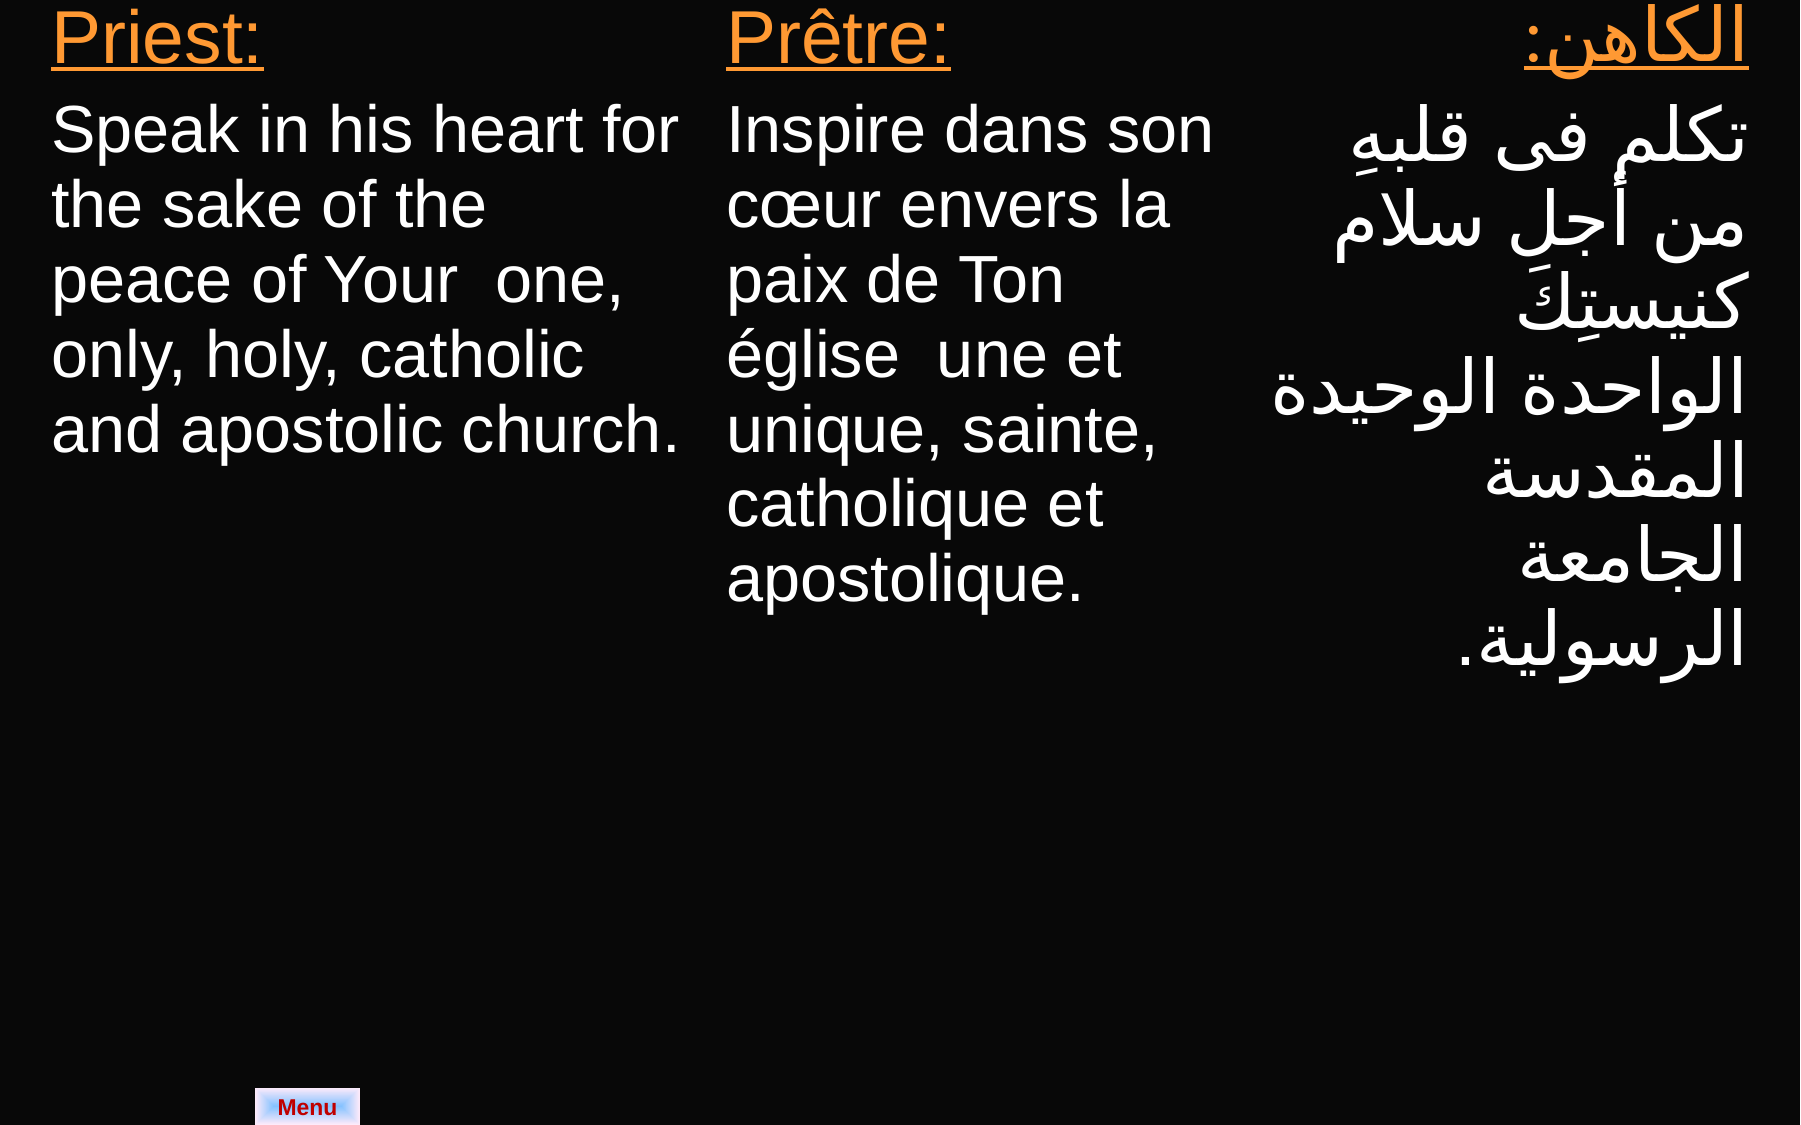

| Priest: Speak in his heart for the sake of the peace of Your one, only, holy, catholic and apostolic church. | Prêtre: Inspire dans son cœur envers la paix de Ton église une et unique, sainte, catholique et apostolique. | الكاهن: تكلم فى قلبهِ من أجل سلام كنيستِكَ الواحدة الوحيدة المقدسة الجامعة الرسولية. |
| --- | --- | --- |
|  |
| --- |

Menu